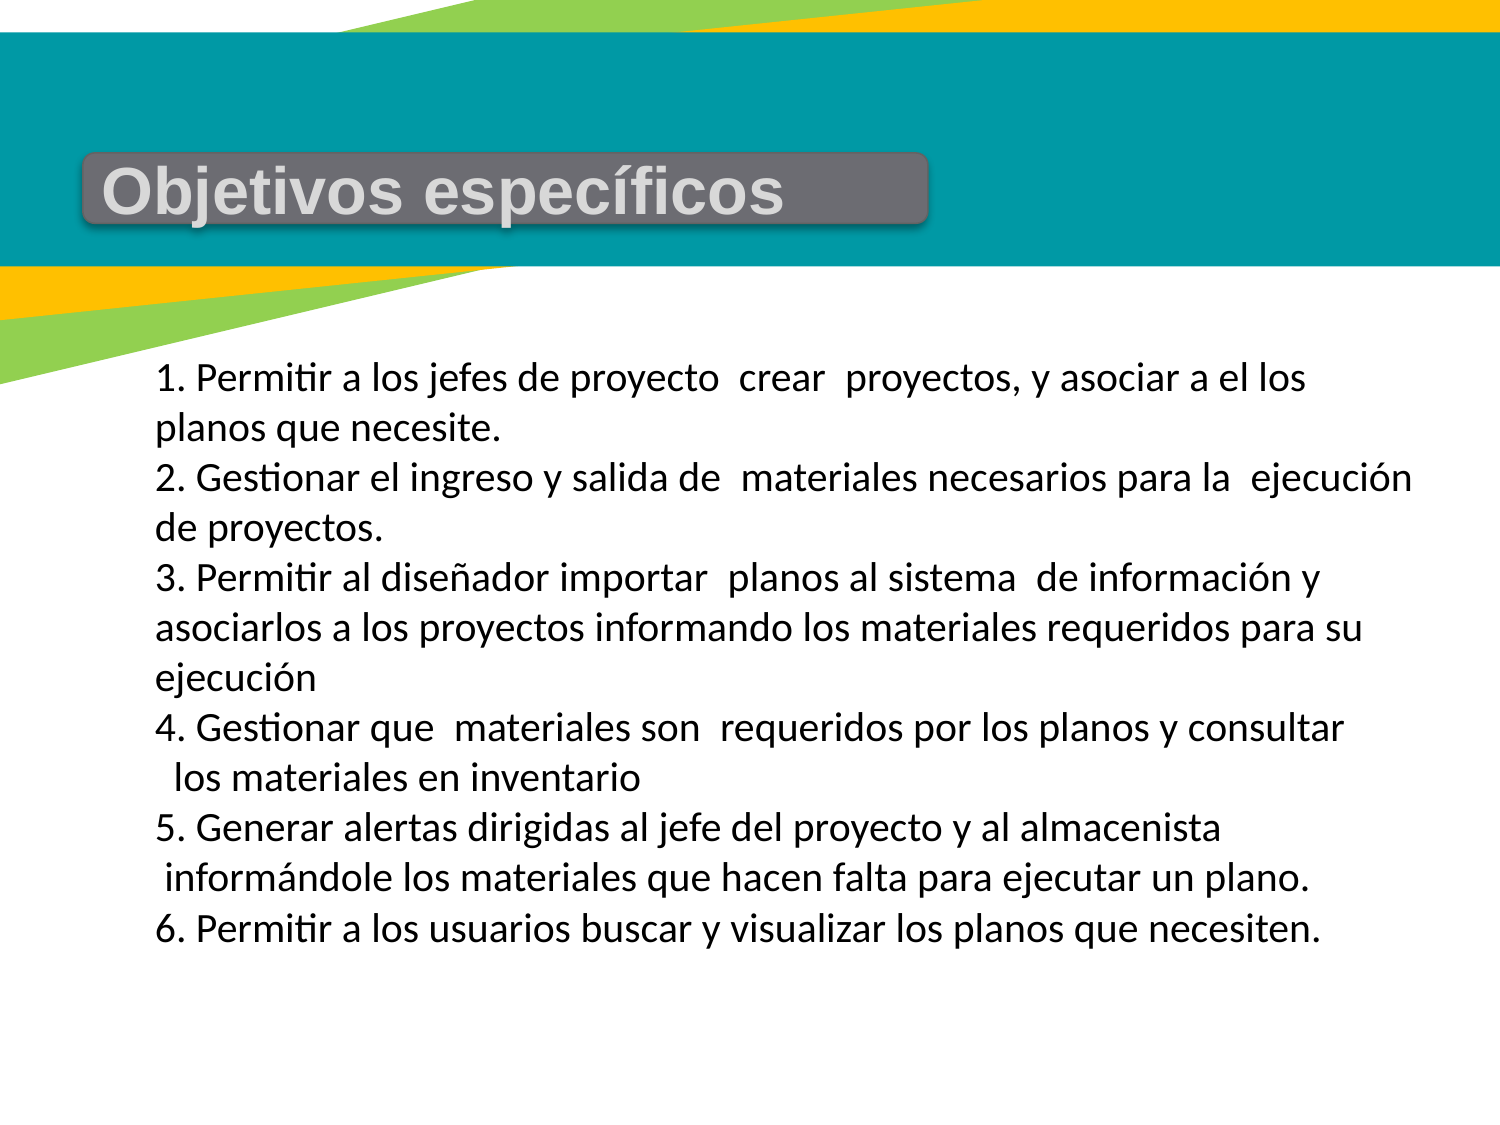

Objetivos específicos
1. Permitir a los jefes de proyecto  crear  proyectos, y asociar a el los planos que necesite.
2. Gestionar el ingreso y salida de  materiales necesarios para la  ejecución de proyectos.
3. Permitir al diseñador importar  planos al sistema  de información y asociarlos a los proyectos informando los materiales requeridos para su ejecución
4. Gestionar que  materiales son  requeridos por los planos y consultar   los materiales en inventario
5. Generar alertas dirigidas al jefe del proyecto y al almacenista  informándole los materiales que hacen falta para ejecutar un plano.
6. Permitir a los usuarios buscar y visualizar los planos que necesiten.